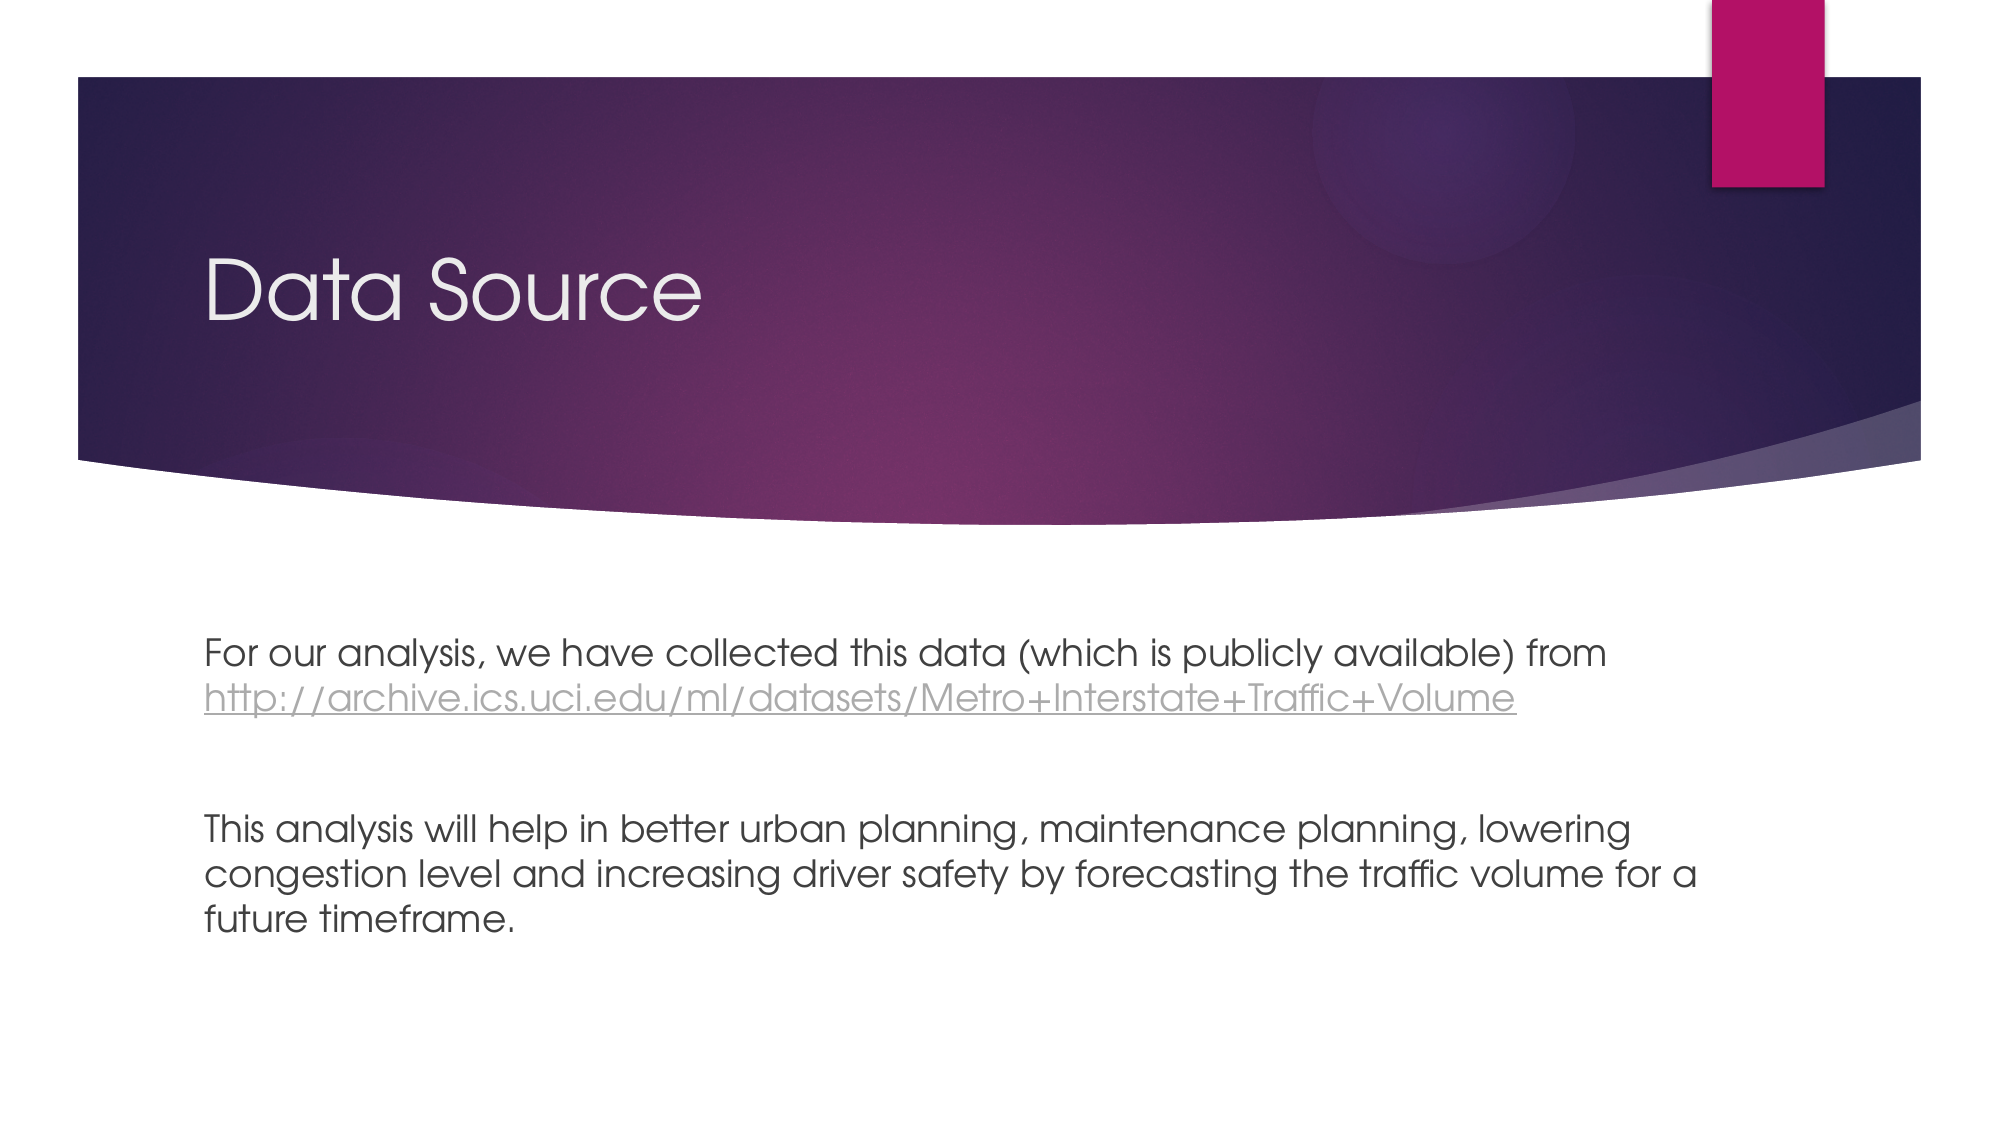

# Data Source
For our analysis, we have collected this data (which is publicly available) from http://archive.ics.uci.edu/ml/datasets/Metro+Interstate+Traffic+Volume

This analysis will help in better urban planning, maintenance planning, lowering congestion level and increasing driver safety by forecasting the traffic volume for a future timeframe.